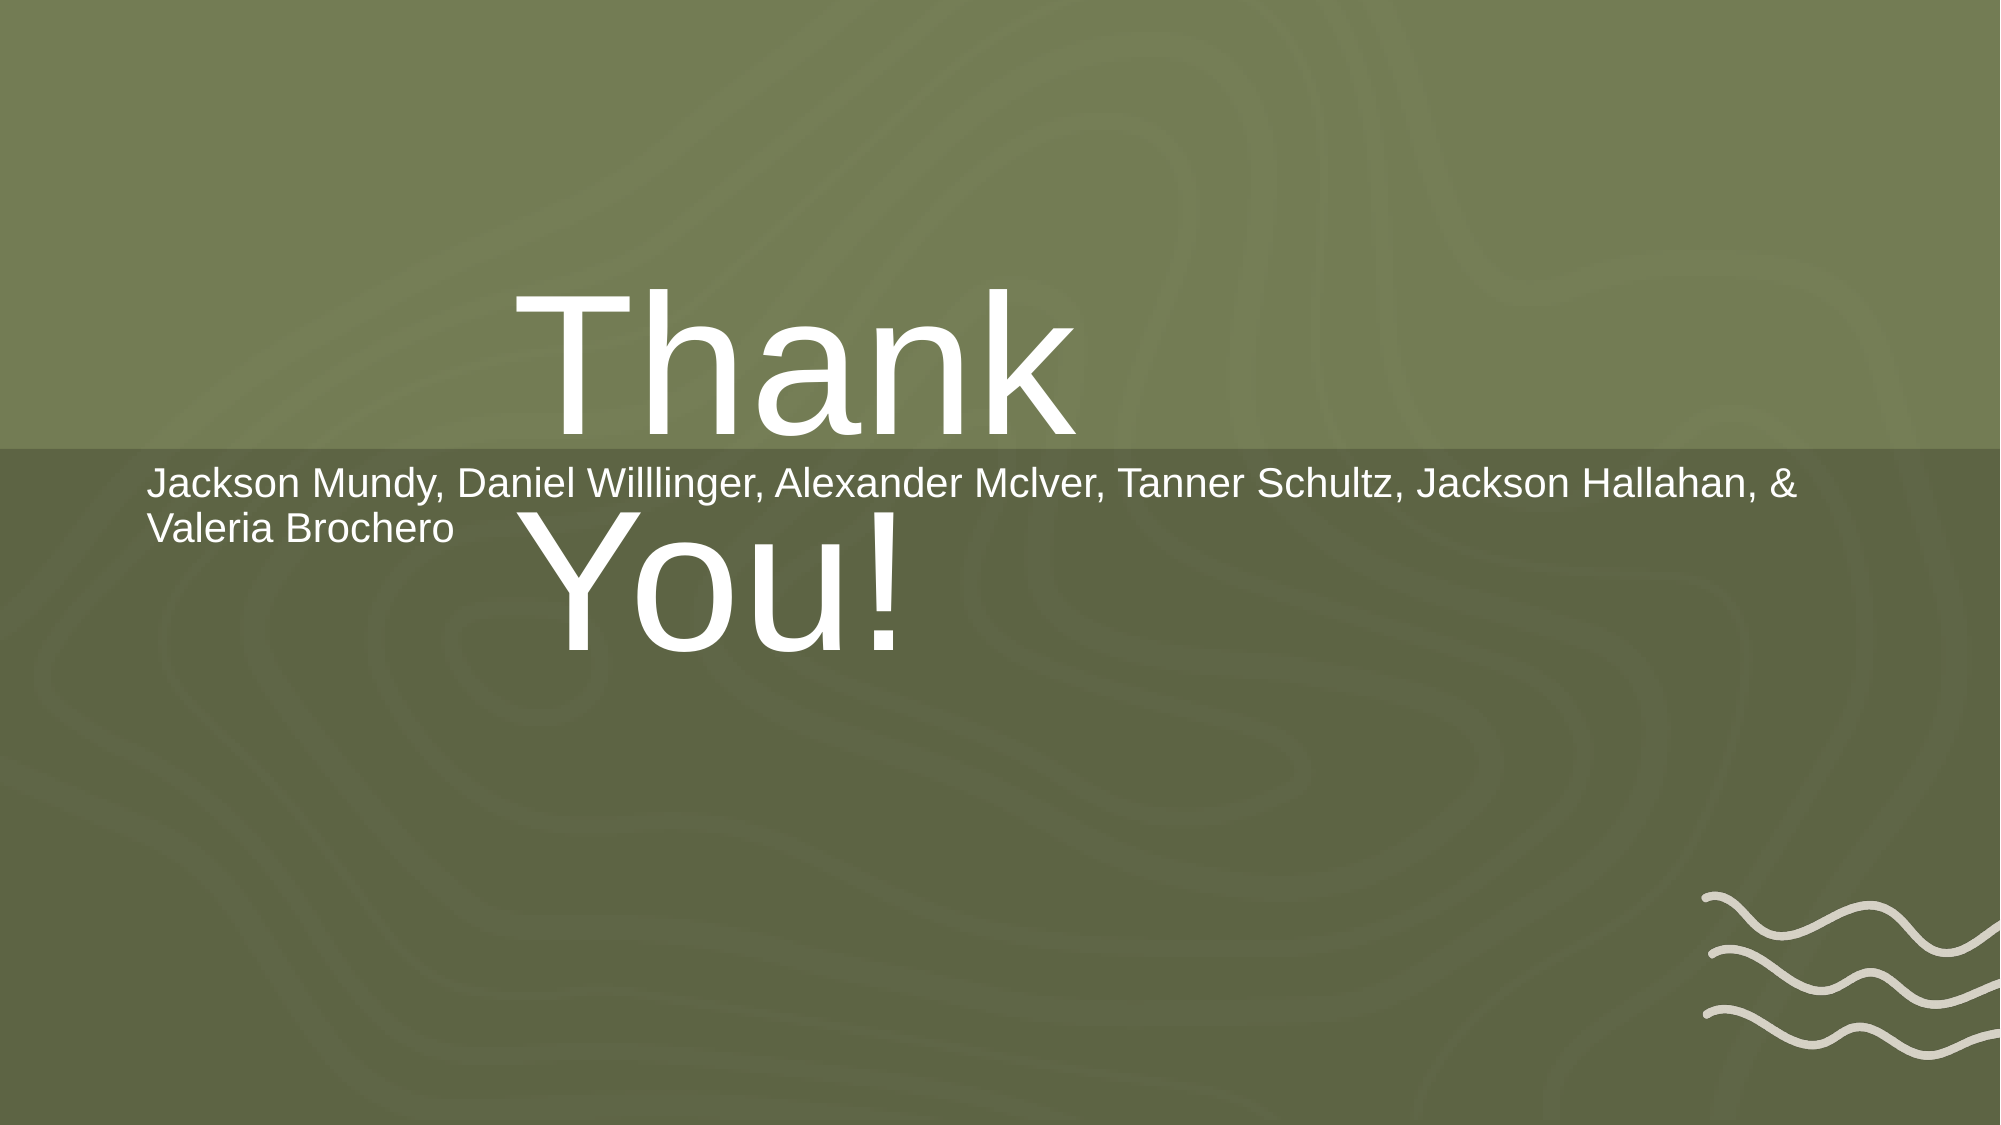

# Thank You!
Jackson Mundy, Daniel Willlinger, Alexander Mclver, Tanner Schultz, Jackson Hallahan, & Valeria Brochero